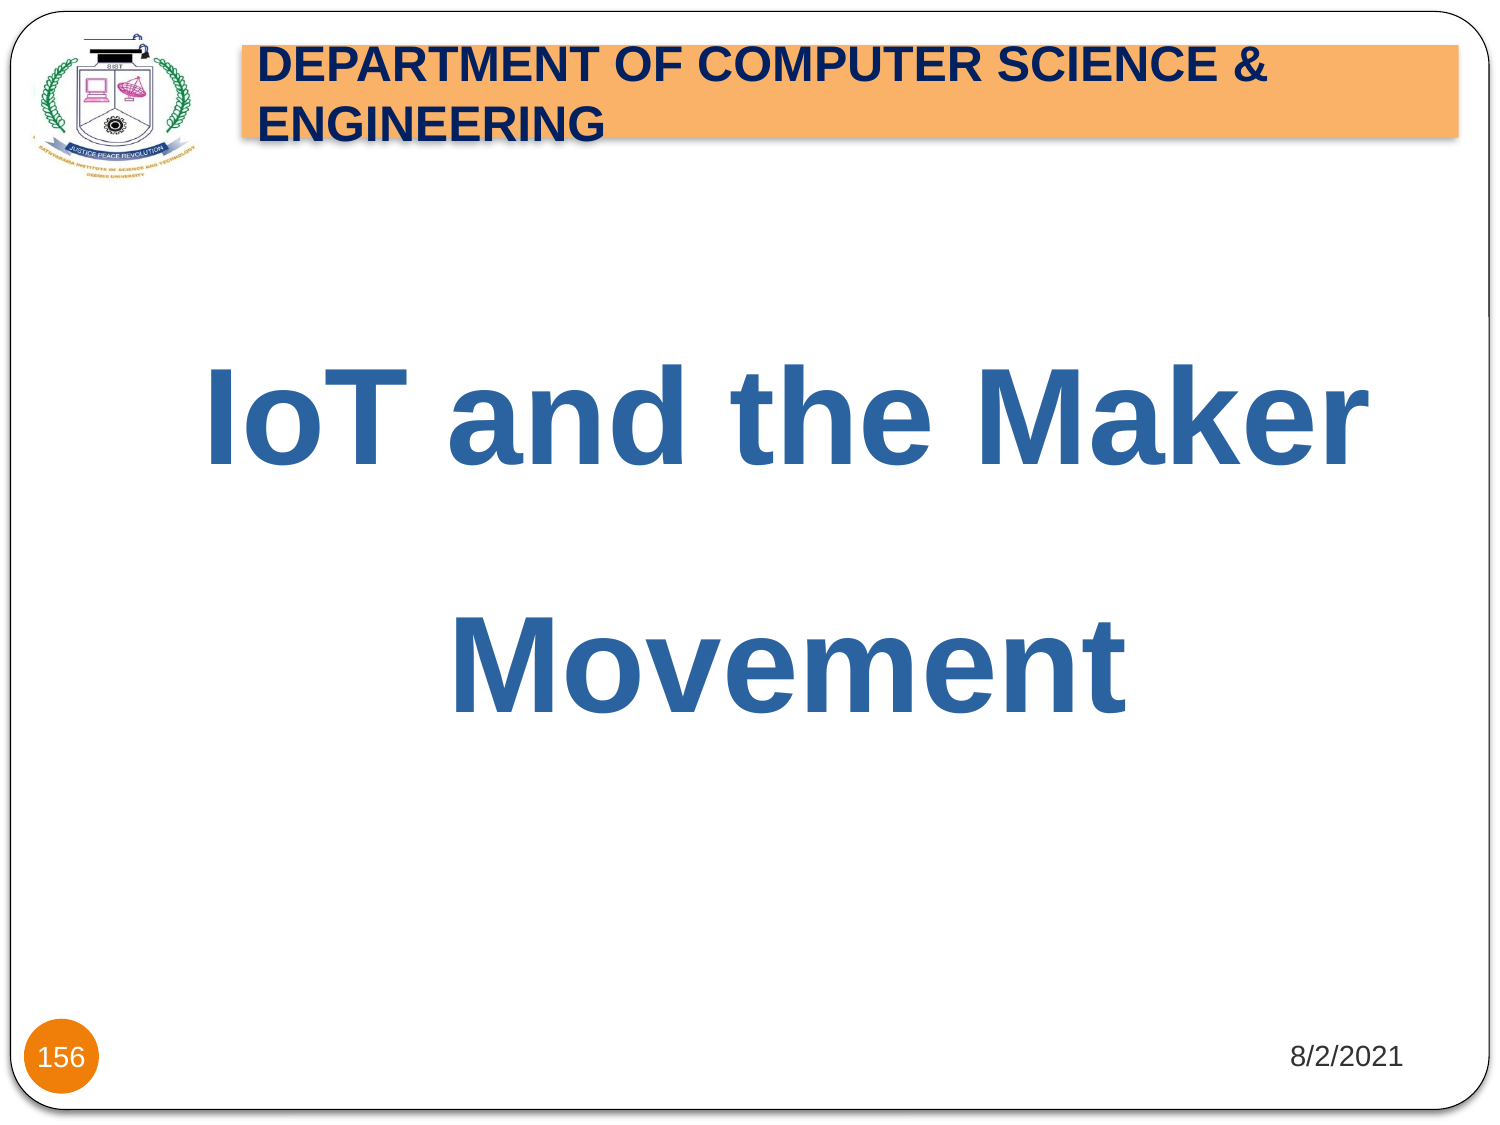

IoT and the Maker Movement

8/2/2021
156